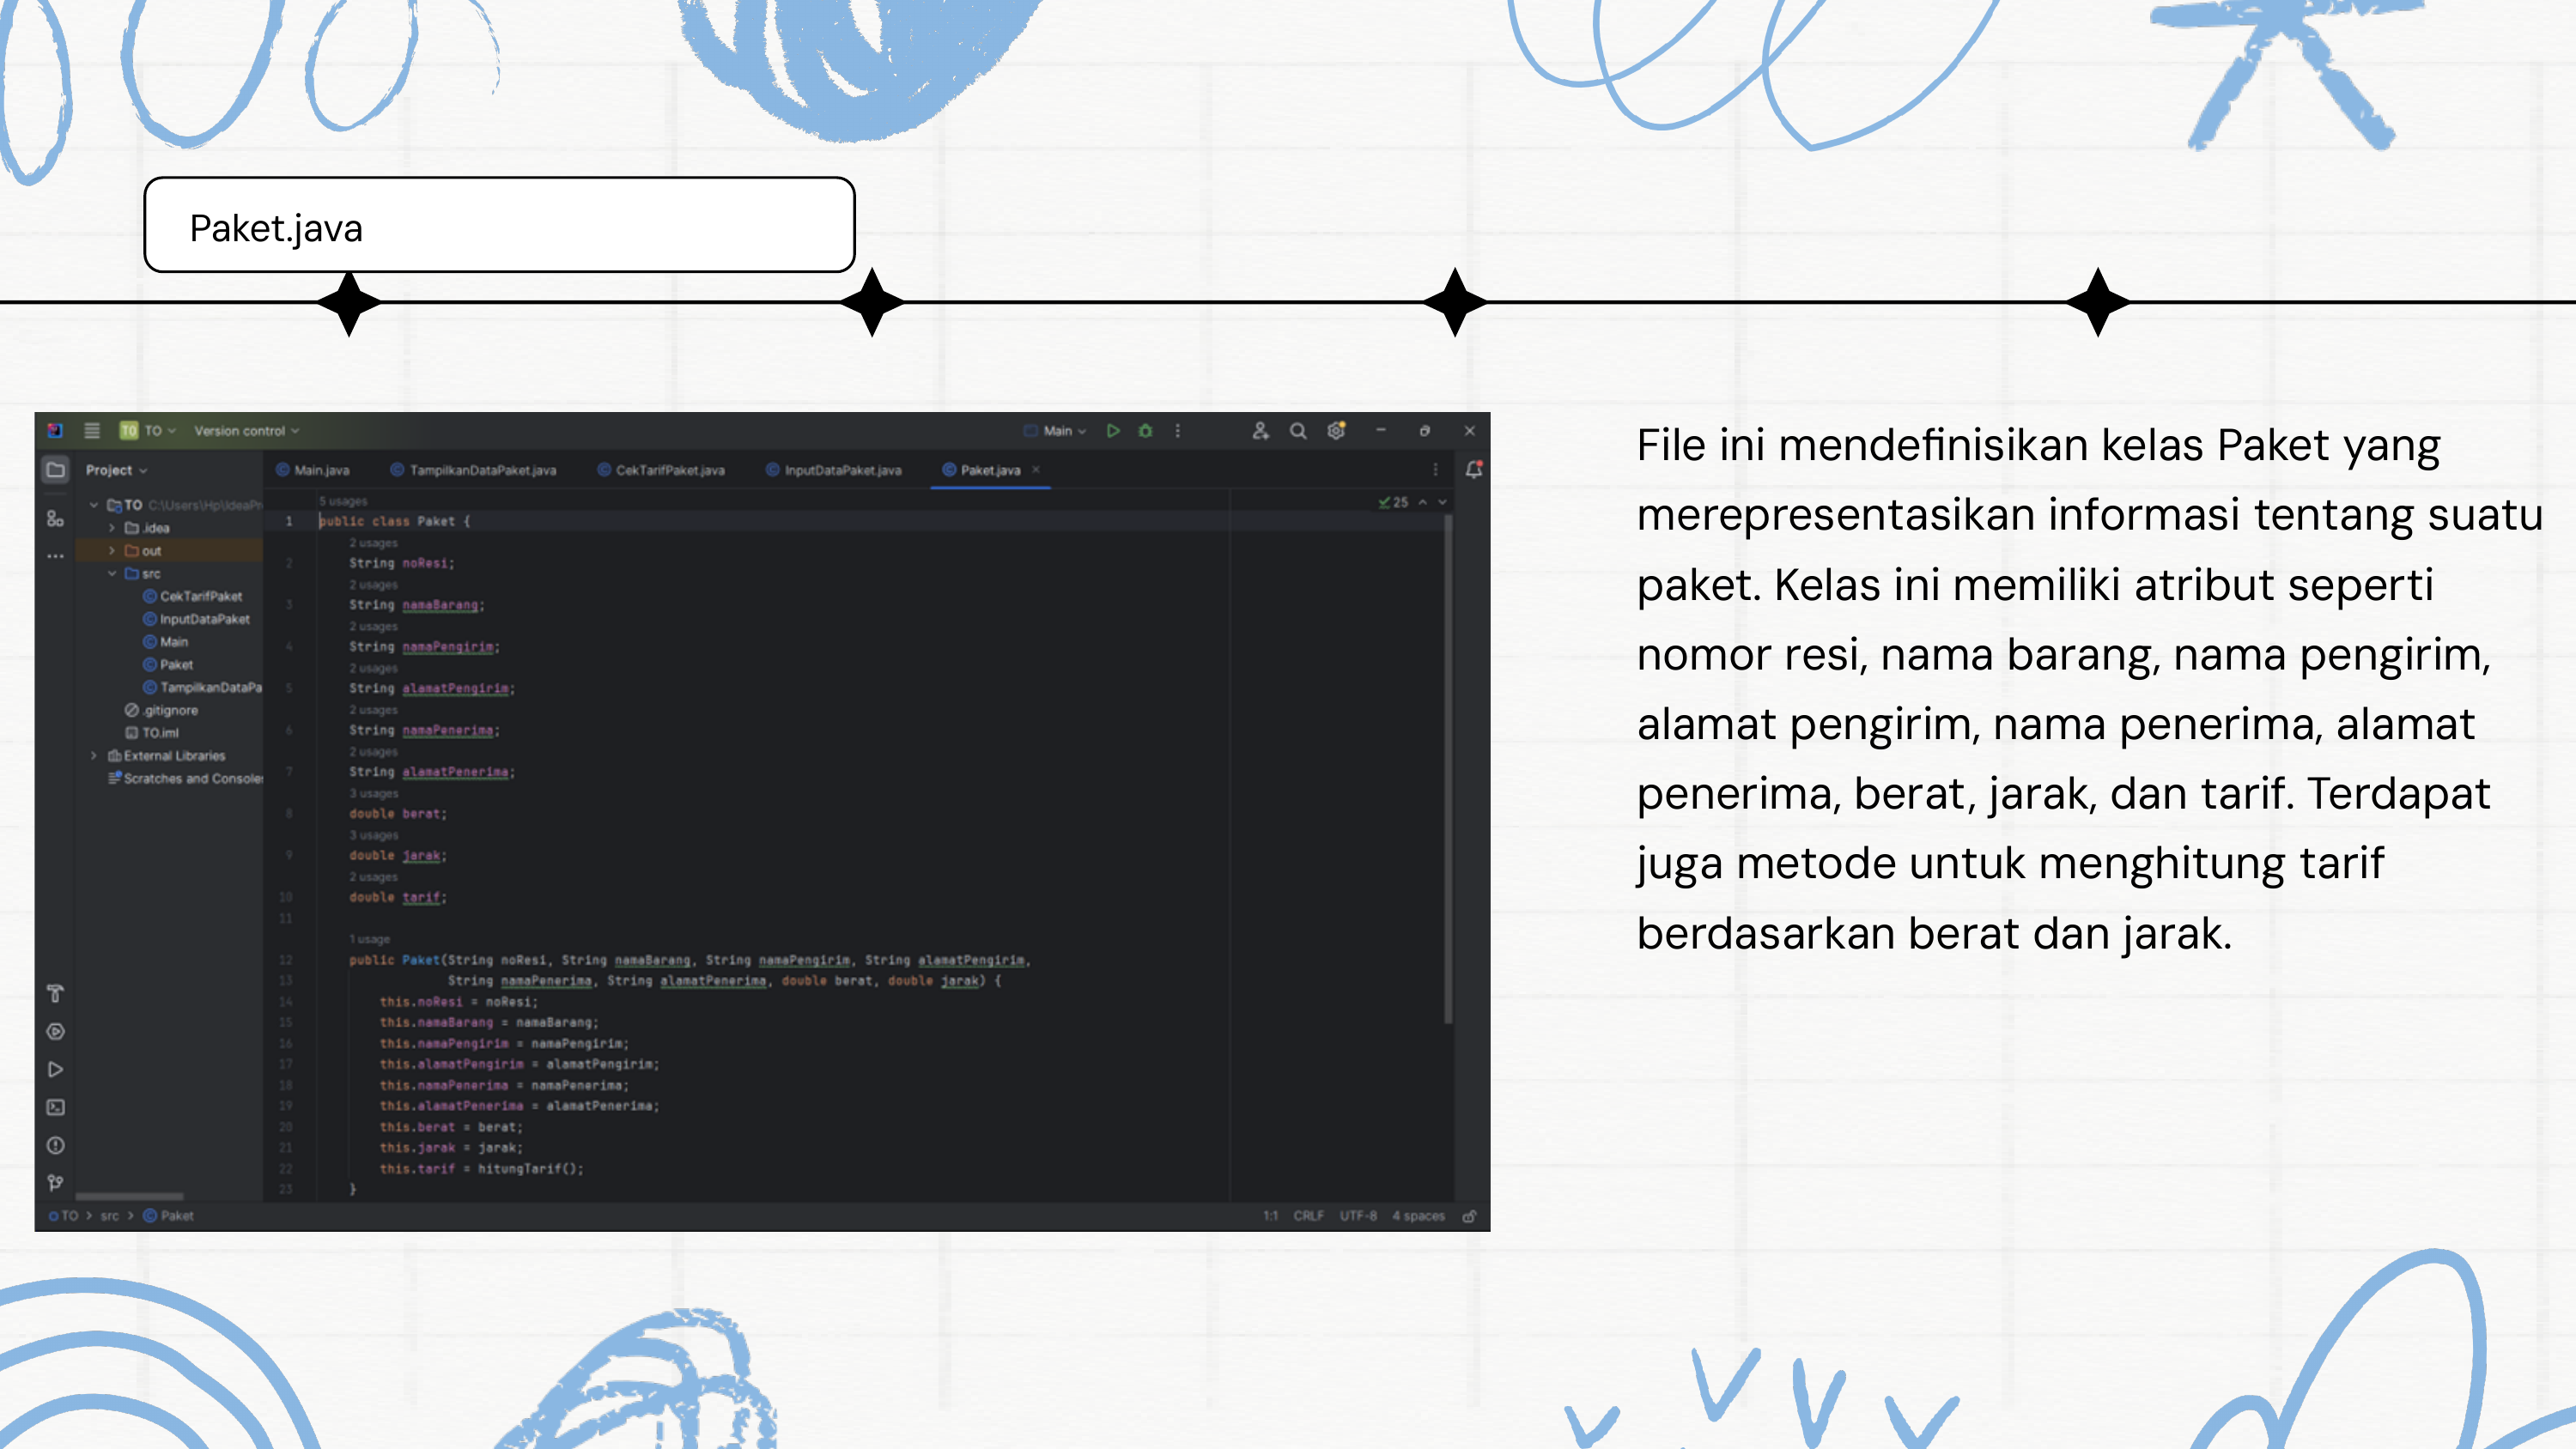

Paket.java

File ini mendefinisikan kelas Paket yang merepresentasikan informasi tentang suatu paket. Kelas ini memiliki atribut seperti nomor resi, nama barang, nama pengirim, alamat pengirim, nama penerima, alamat penerima, berat, jarak, dan tarif. Terdapat juga metode untuk menghitung tarif berdasarkan berat dan jarak.